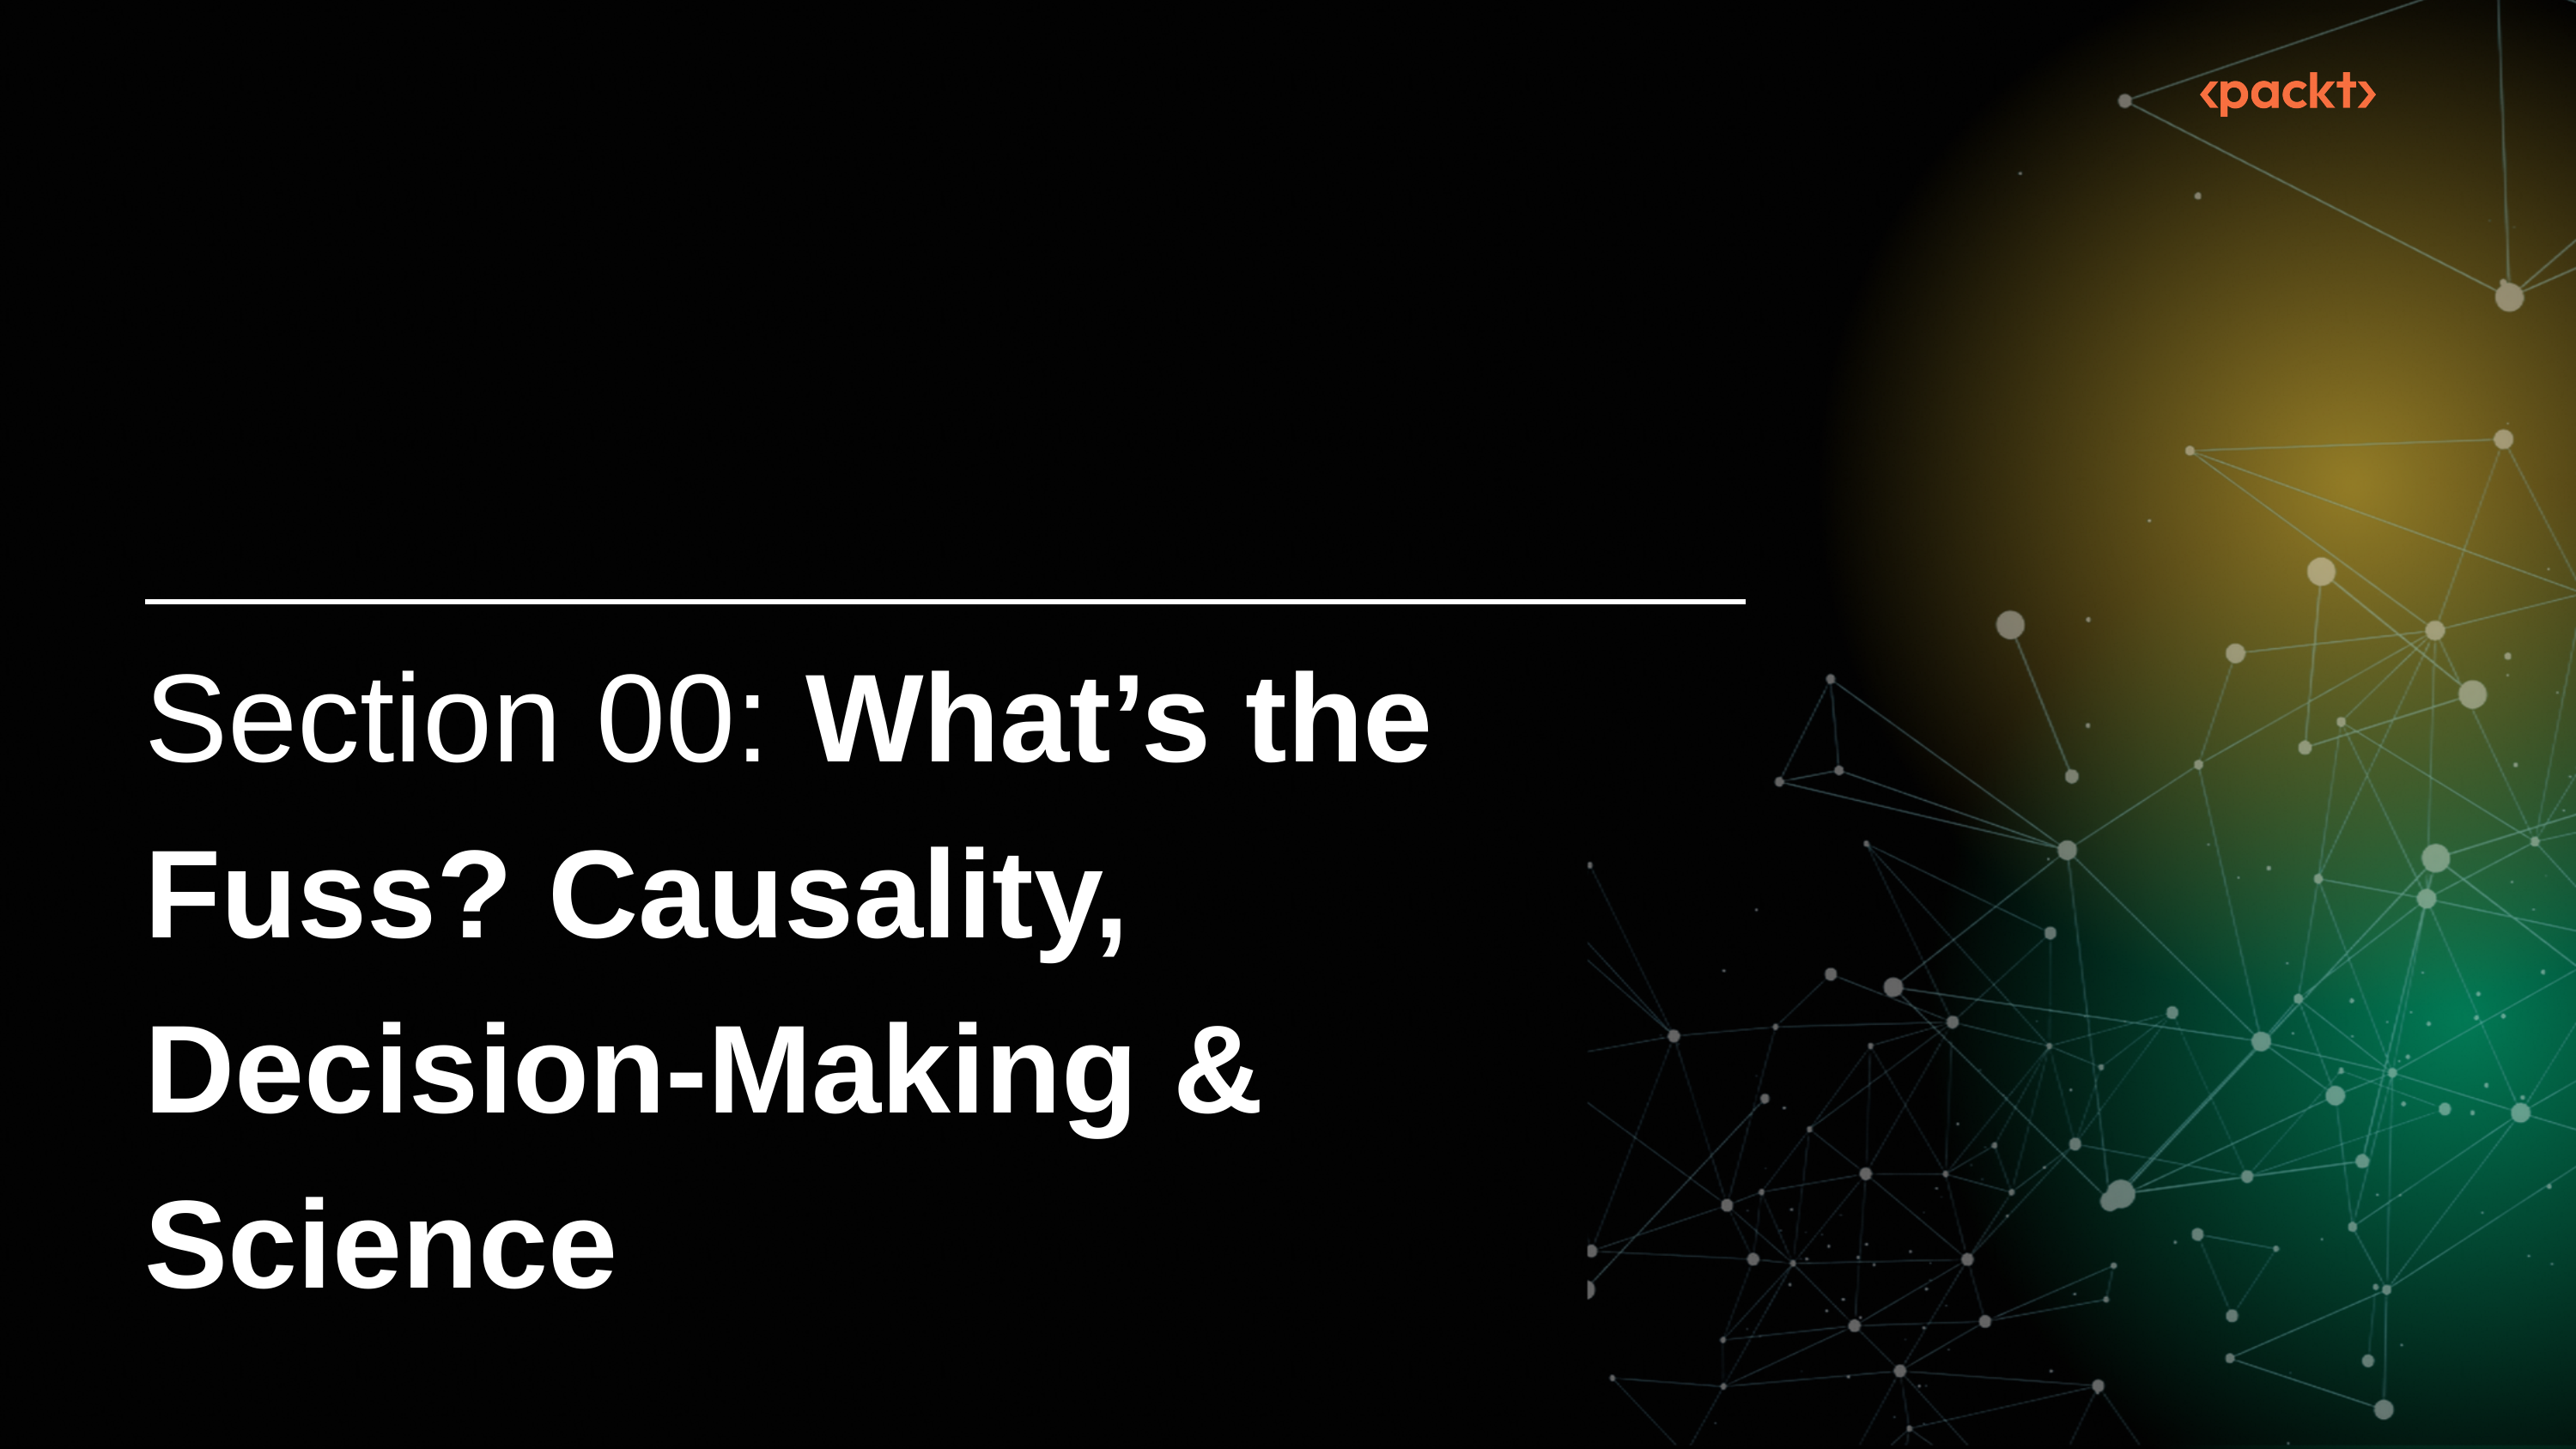

Section 00: What’s the Fuss? Causality, Decision-Making & Science